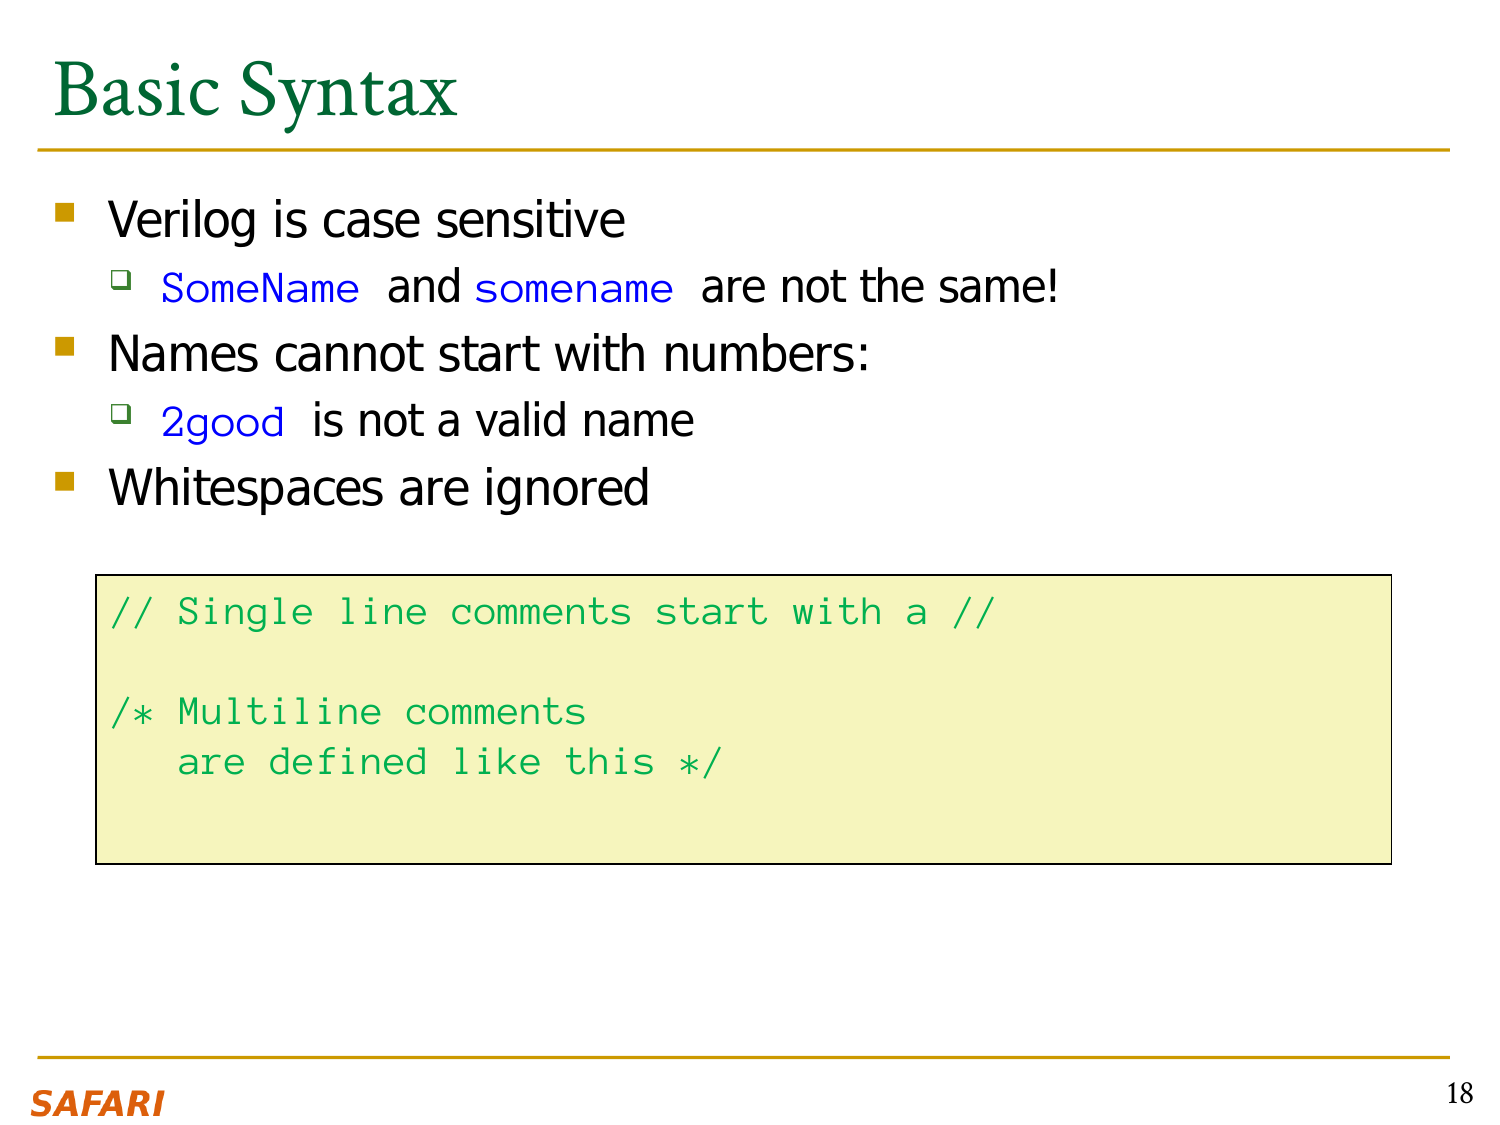

# Basic Syntax
Verilog is case sensitive
SomeName and somename are not the same!
Names cannot start with numbers:
2good is not a valid name
Whitespaces are ignored

// Single line comments start with a //

/* Multiline comments
   are defined like this */

18